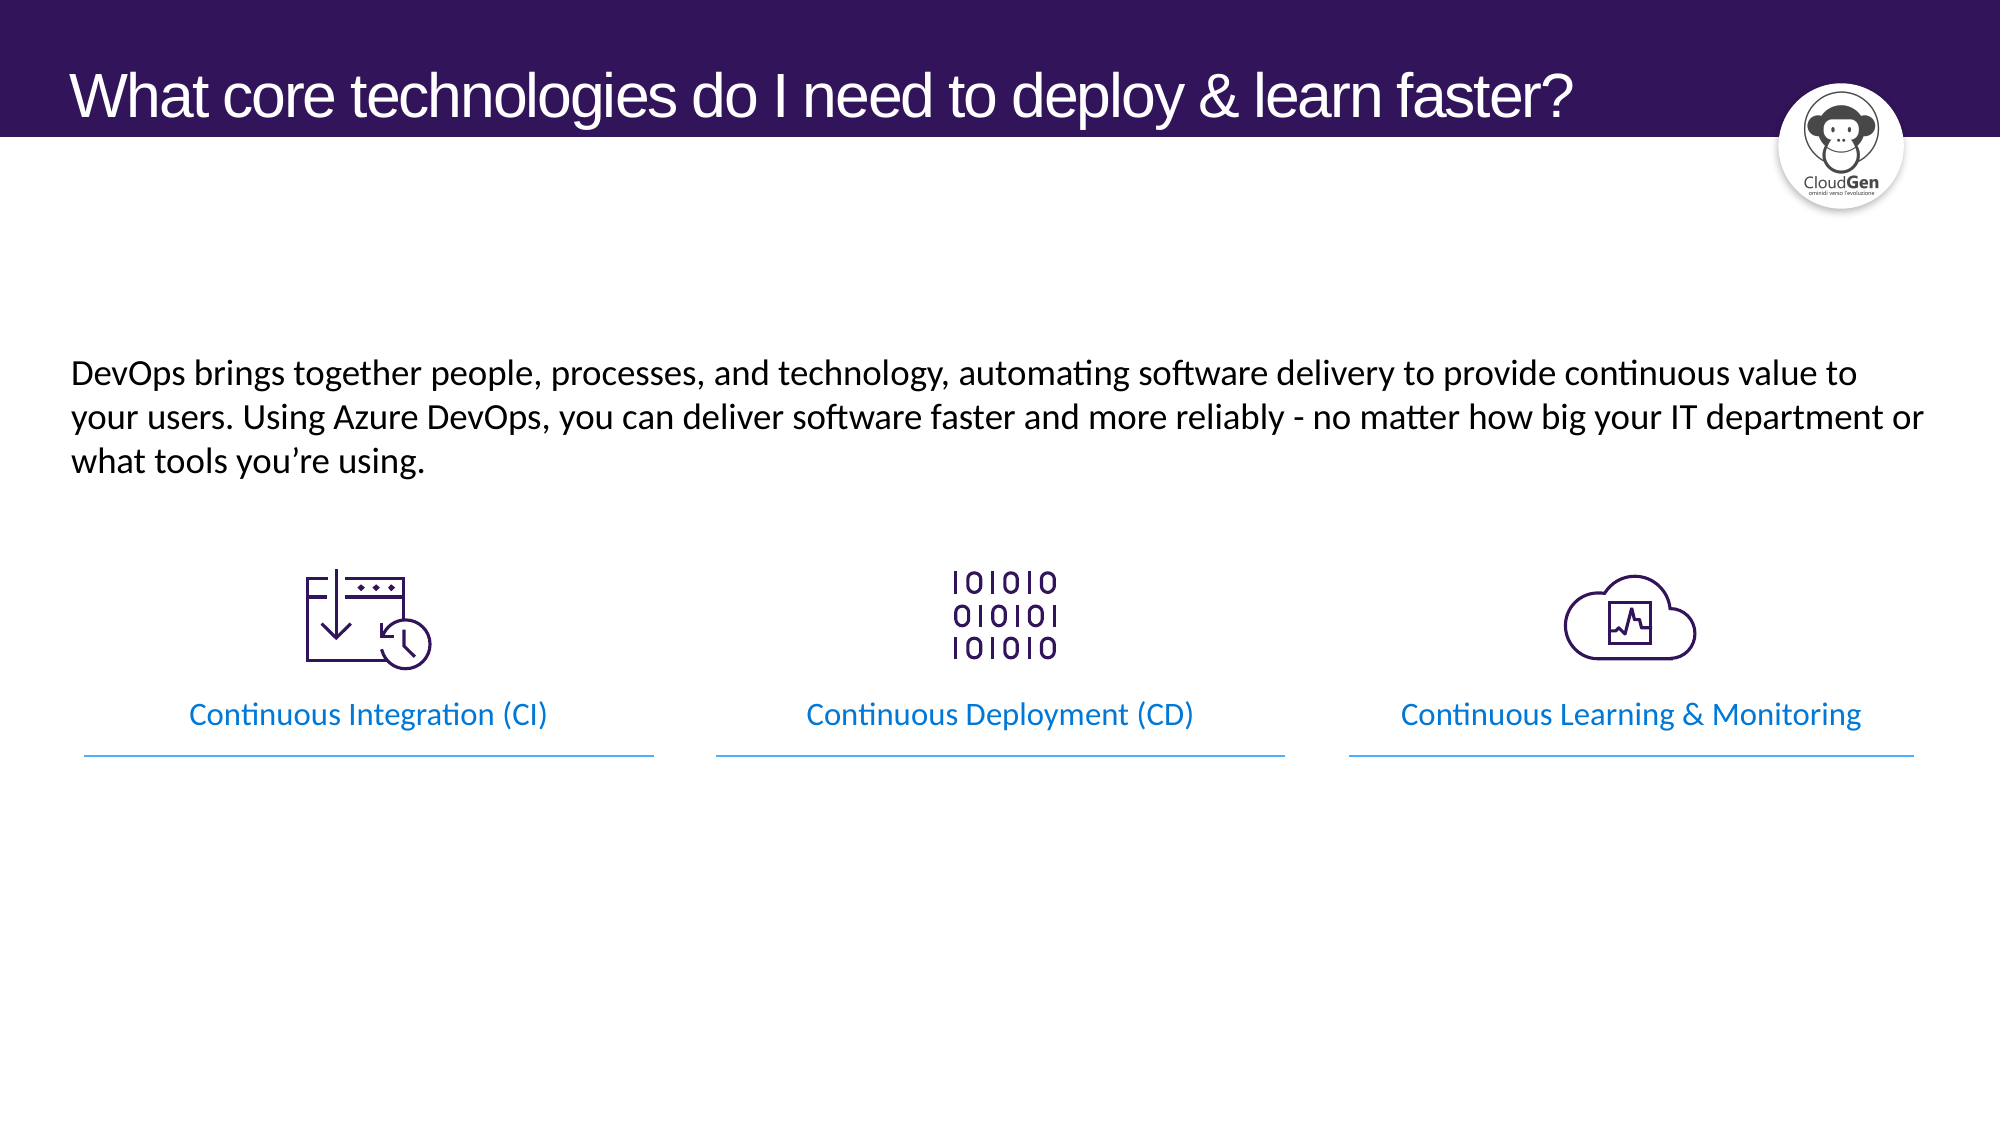

# What core technologies do I need to deploy & learn faster?
DevOps brings together people, processes, and technology, automating software delivery to provide continuous value to your users. Using Azure DevOps, you can deliver software faster and more reliably - no matter how big your IT department or what tools you’re using.

Continuous Integration (CI)

Continuous Deployment (CD)

Continuous Learning & Monitoring